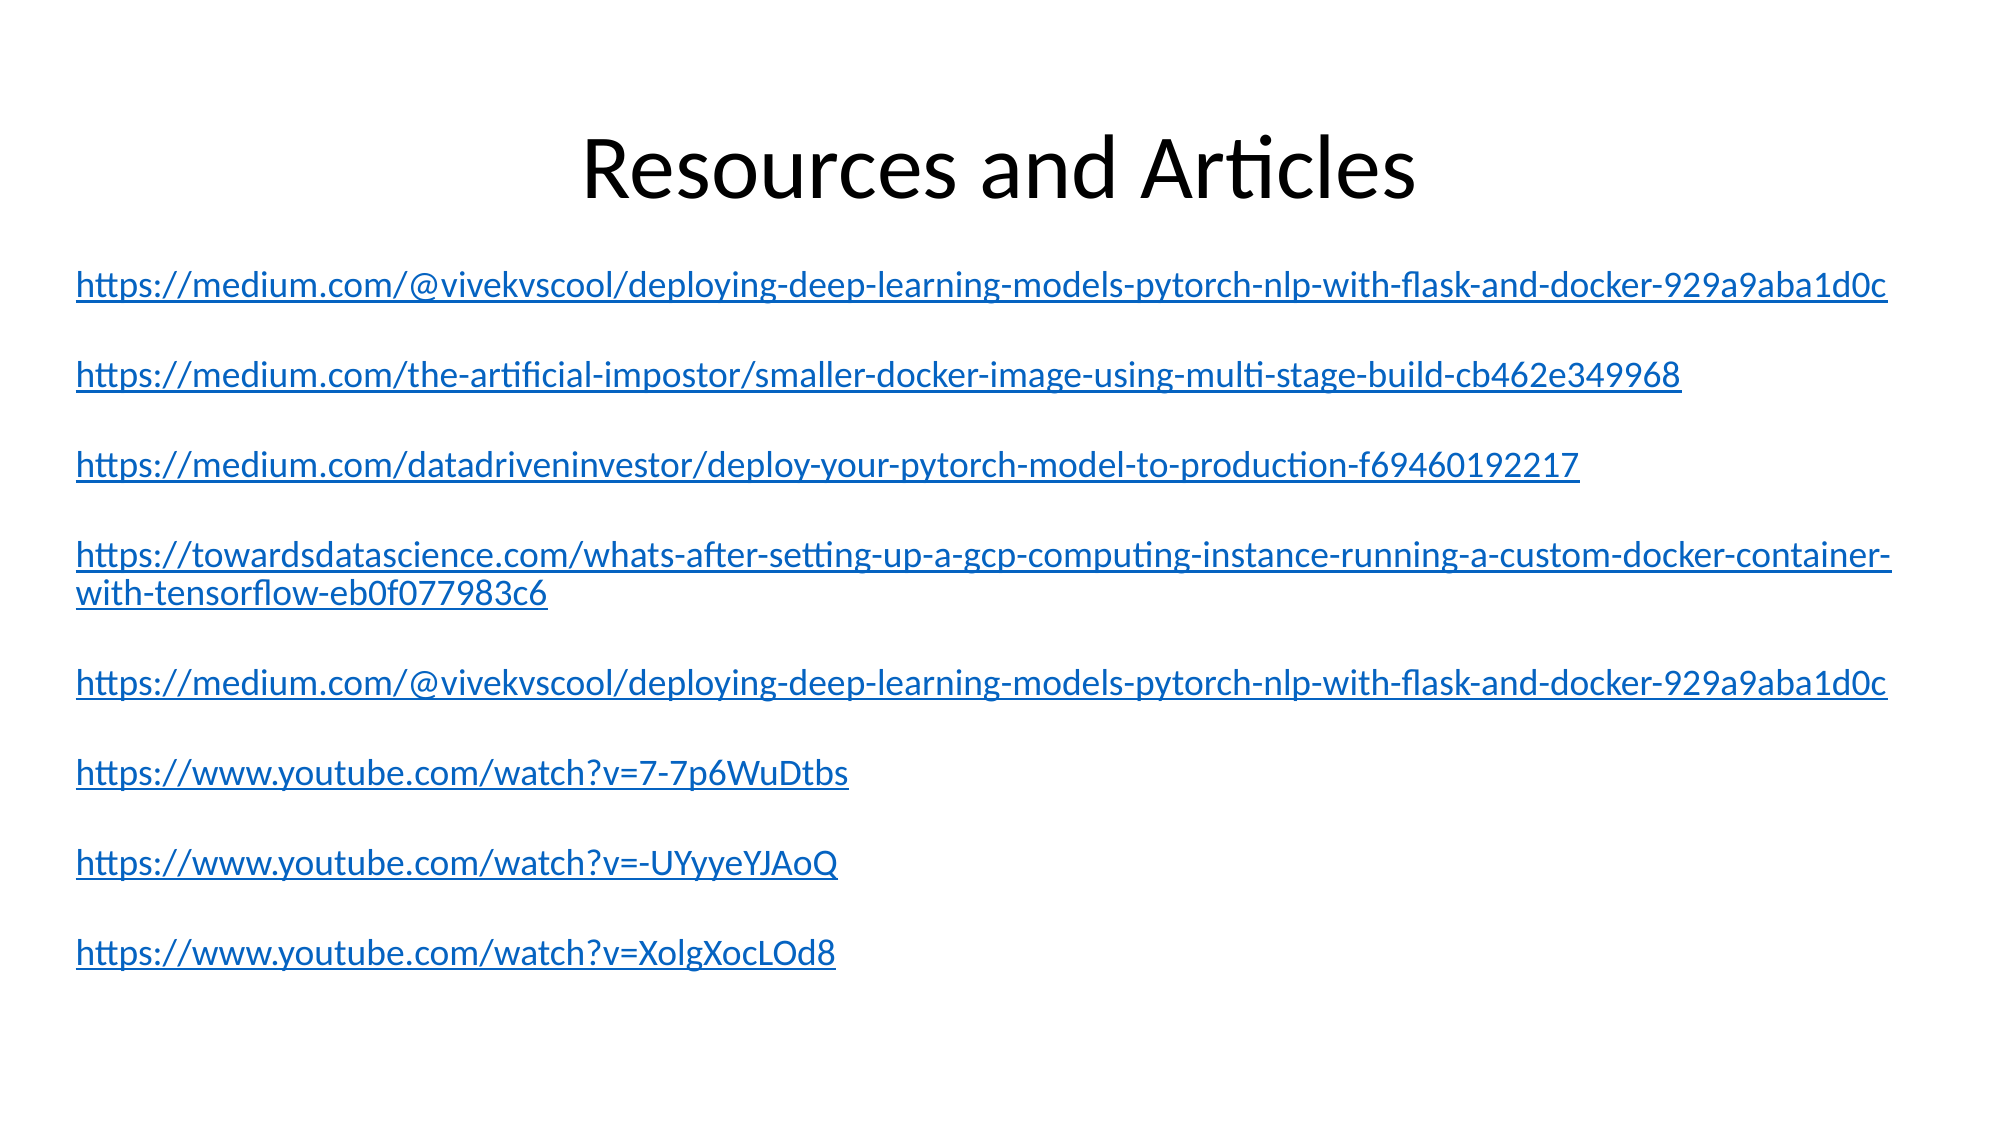

# Resources and Articles
https://medium.com/@vivekvscool/deploying-deep-learning-models-pytorch-nlp-with-flask-and-docker-929a9aba1d0c

https://medium.com/the-artificial-impostor/smaller-docker-image-using-multi-stage-build-cb462e349968

https://medium.com/datadriveninvestor/deploy-your-pytorch-model-to-production-f69460192217

https://towardsdatascience.com/whats-after-setting-up-a-gcp-computing-instance-running-a-custom-docker-container-with-tensorflow-eb0f077983c6

https://medium.com/@vivekvscool/deploying-deep-learning-models-pytorch-nlp-with-flask-and-docker-929a9aba1d0c

https://www.youtube.com/watch?v=7-7p6WuDtbs

https://www.youtube.com/watch?v=-UYyyeYJAoQ

https://www.youtube.com/watch?v=XolgXocLOd8